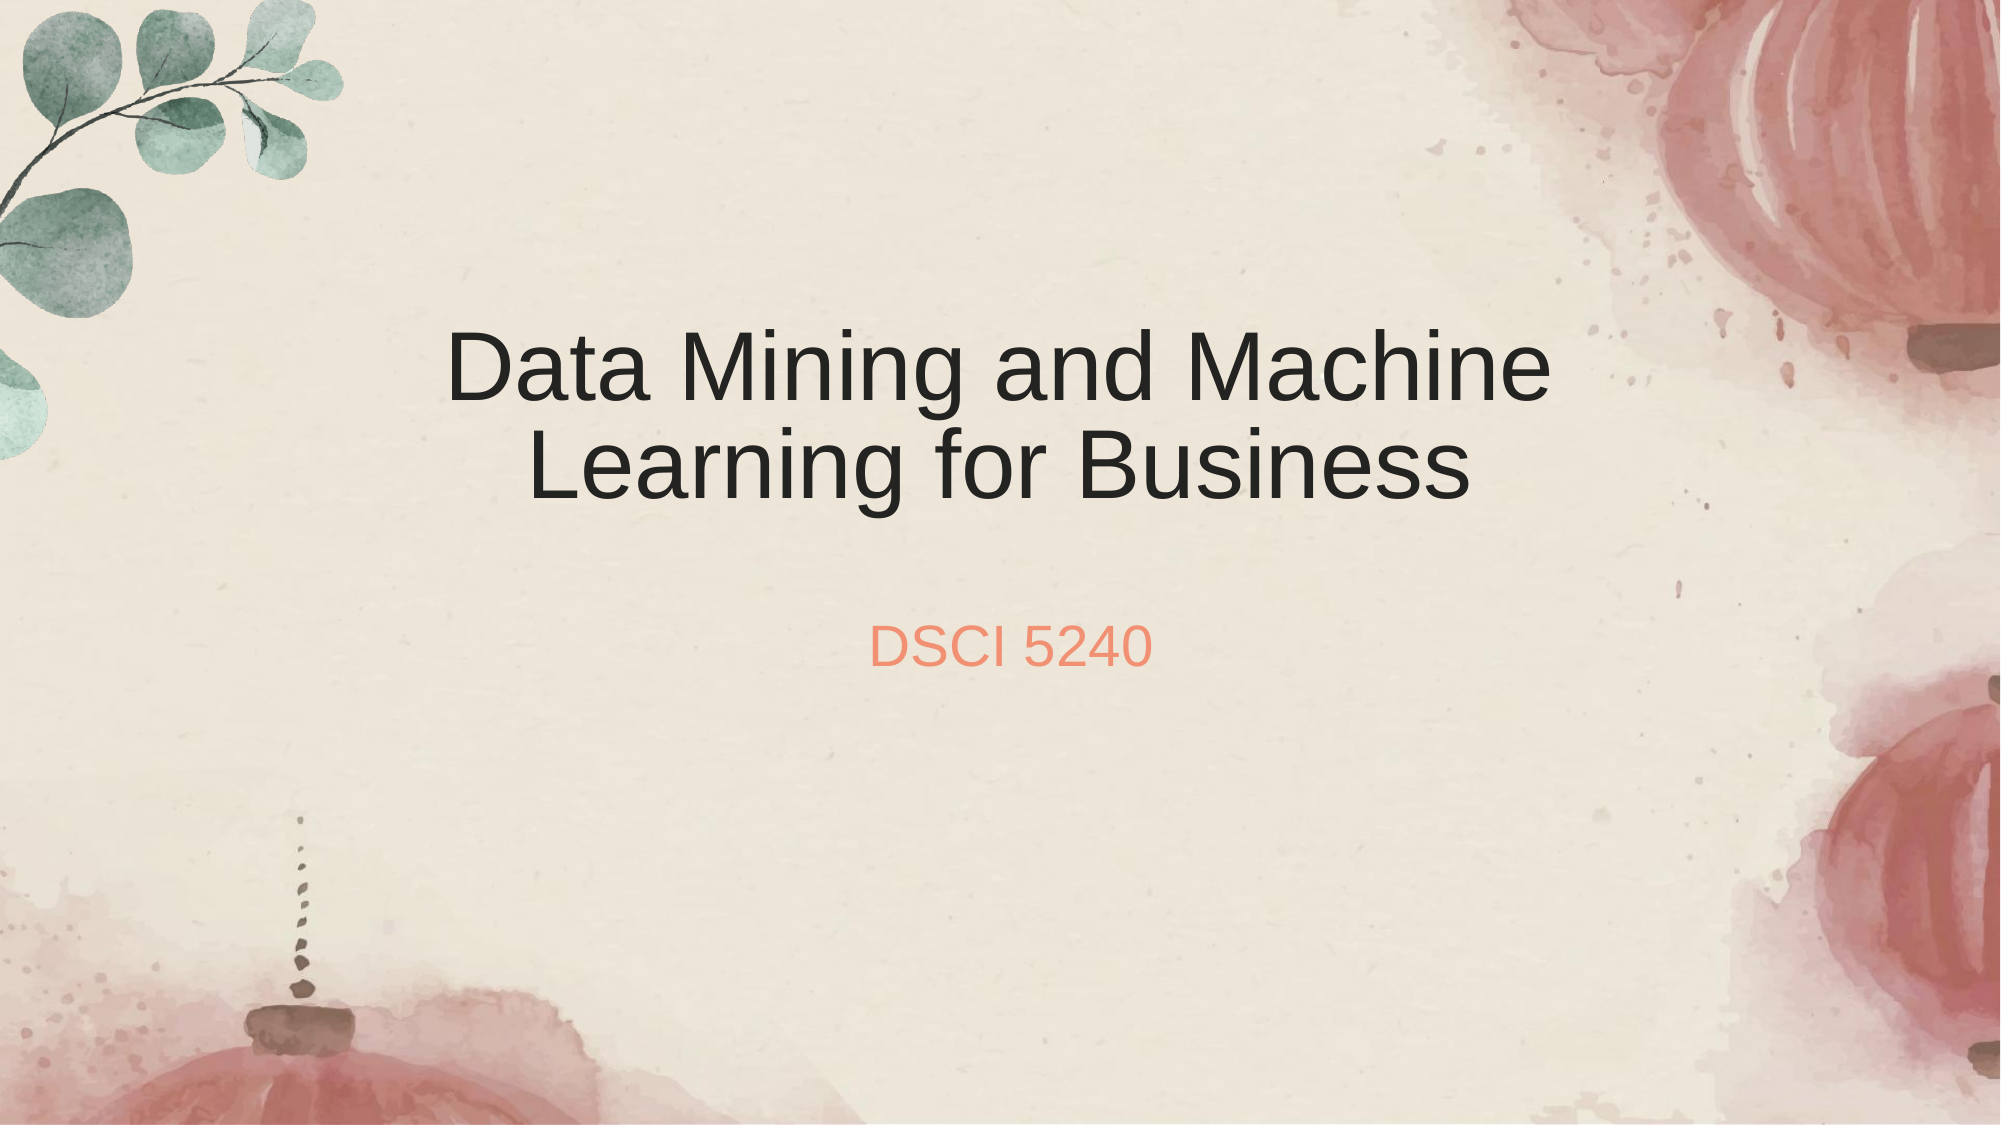

# Data Mining and Machine Learning for Business
DSCI 5240